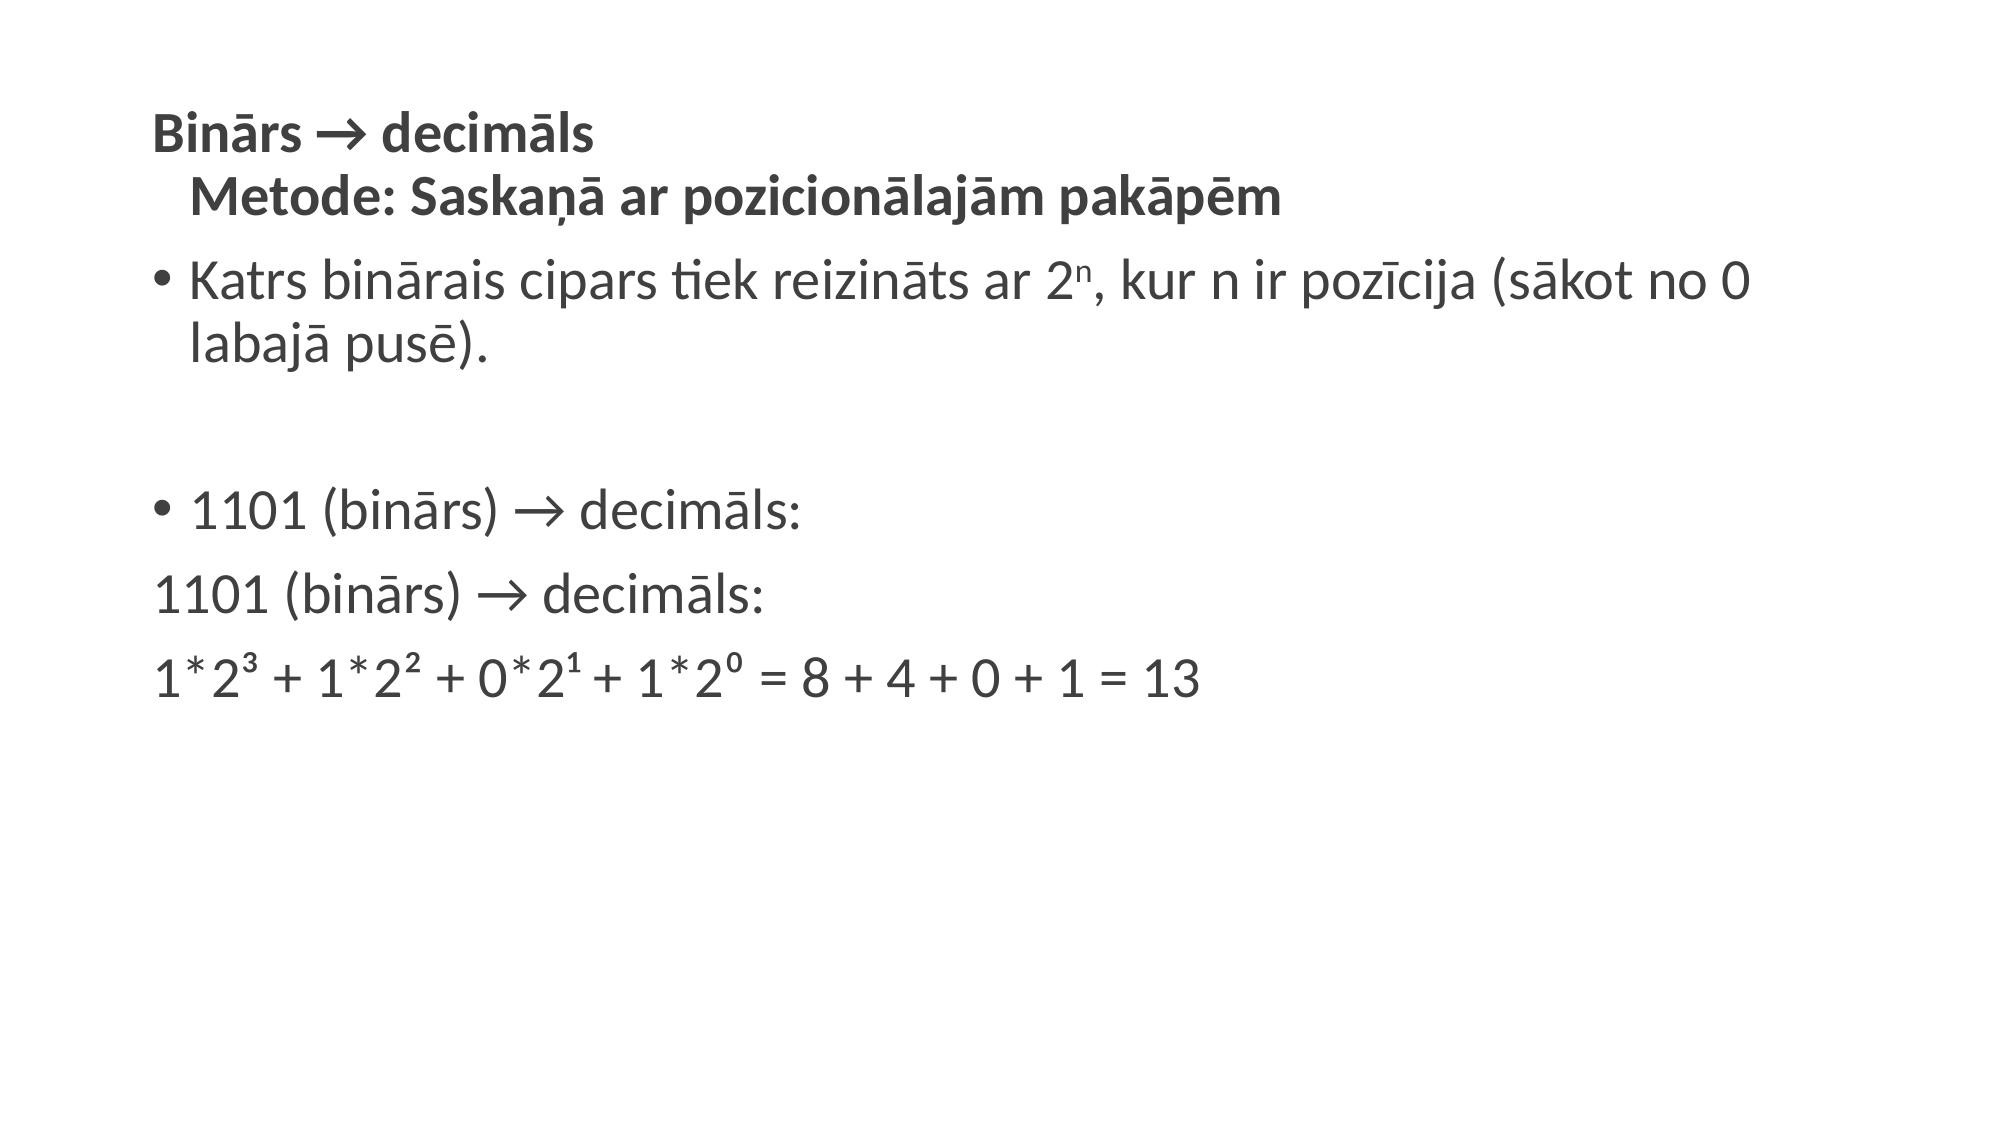

Binārs → decimāls
Metode: Saskaņā ar pozicionālajām pakāpēm
Katrs binārais cipars tiek reizināts ar 2n, kur n ir pozīcija (sākot no 0 labajā pusē).

1101 (binārs) → decimāls:
1101 (binārs) → decimāls:
1*2³ + 1*2² + 0*2¹ + 1*2⁰ = 8 + 4 + 0 + 1 = 13